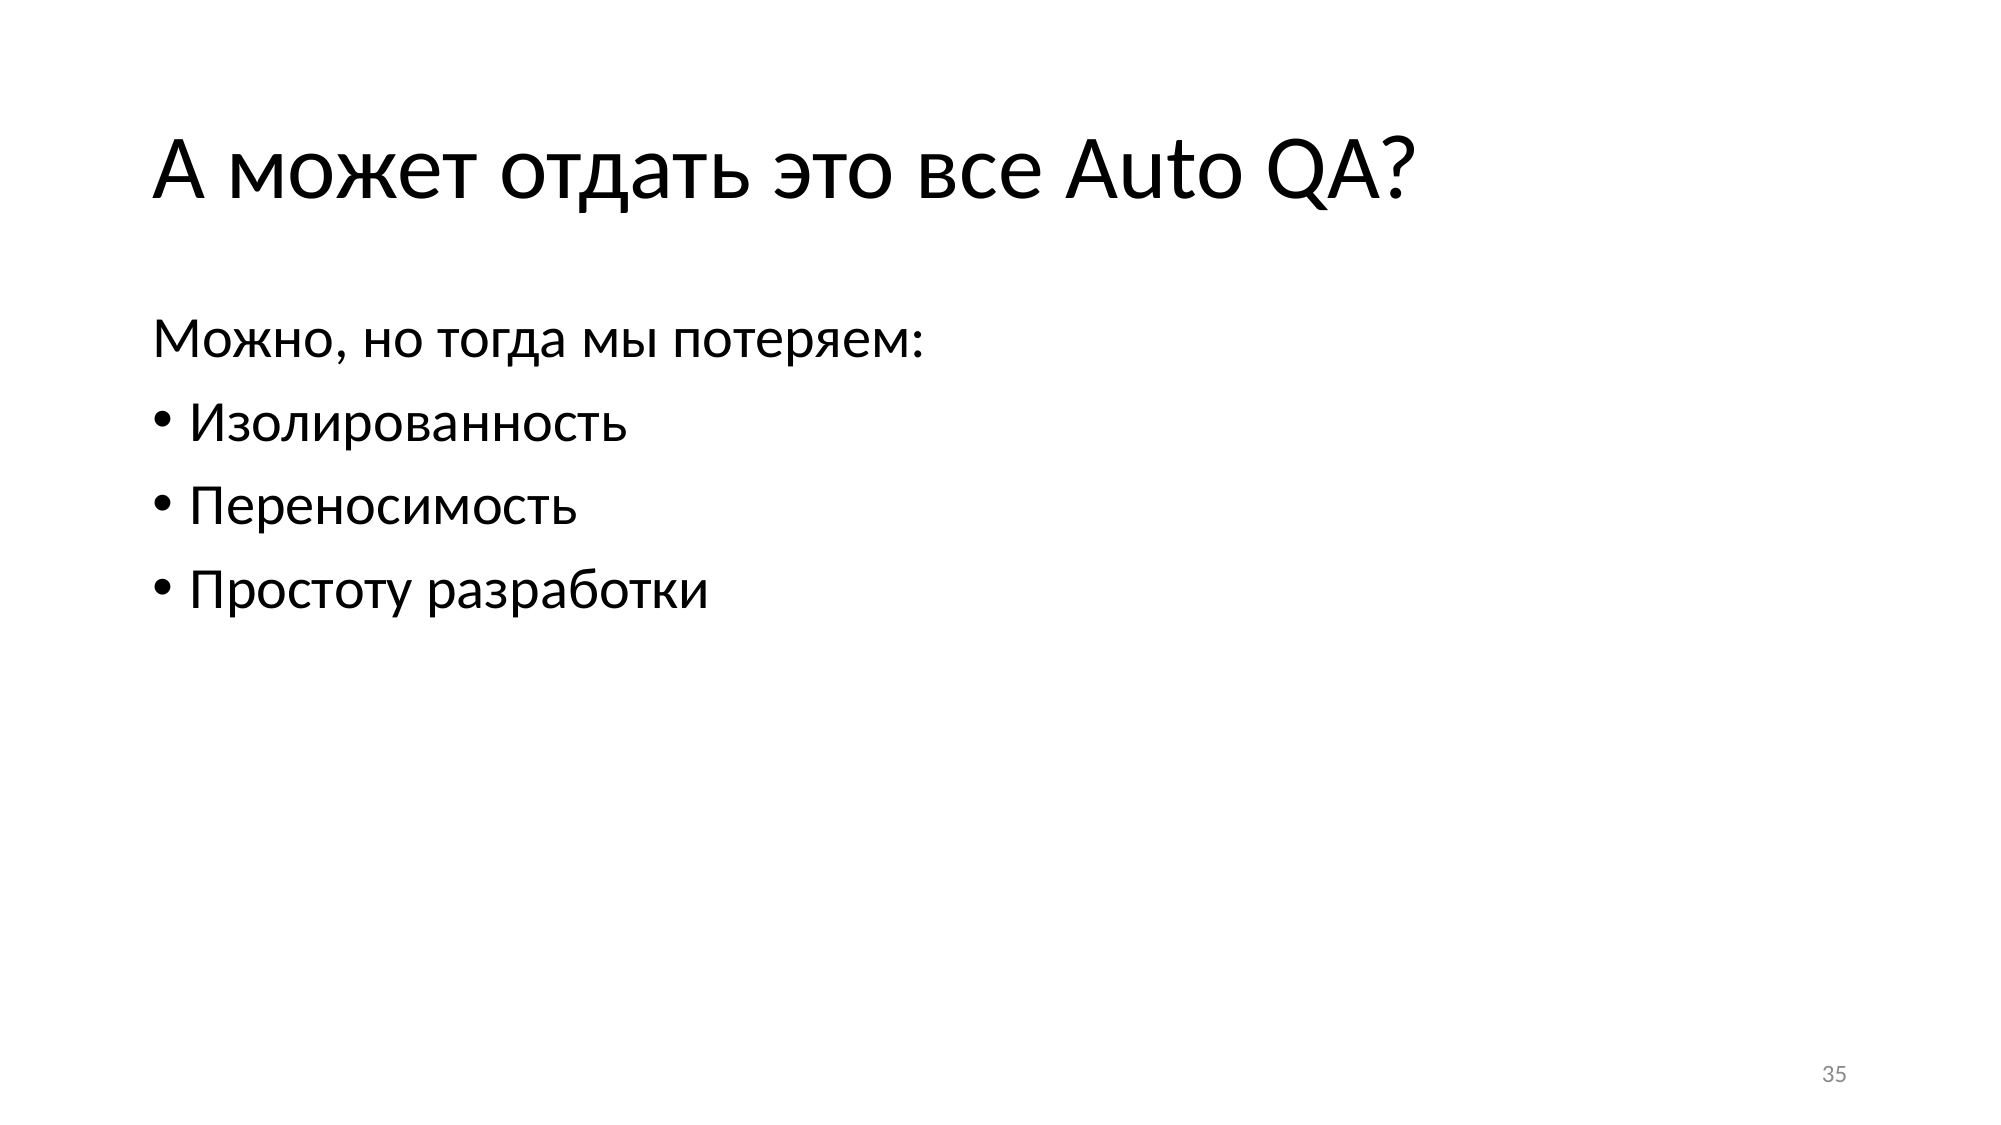

# А может отдать это все Auto QA?
Можно, но тогда мы потеряем:
Изолированность
Переносимость
Простоту разработки
35